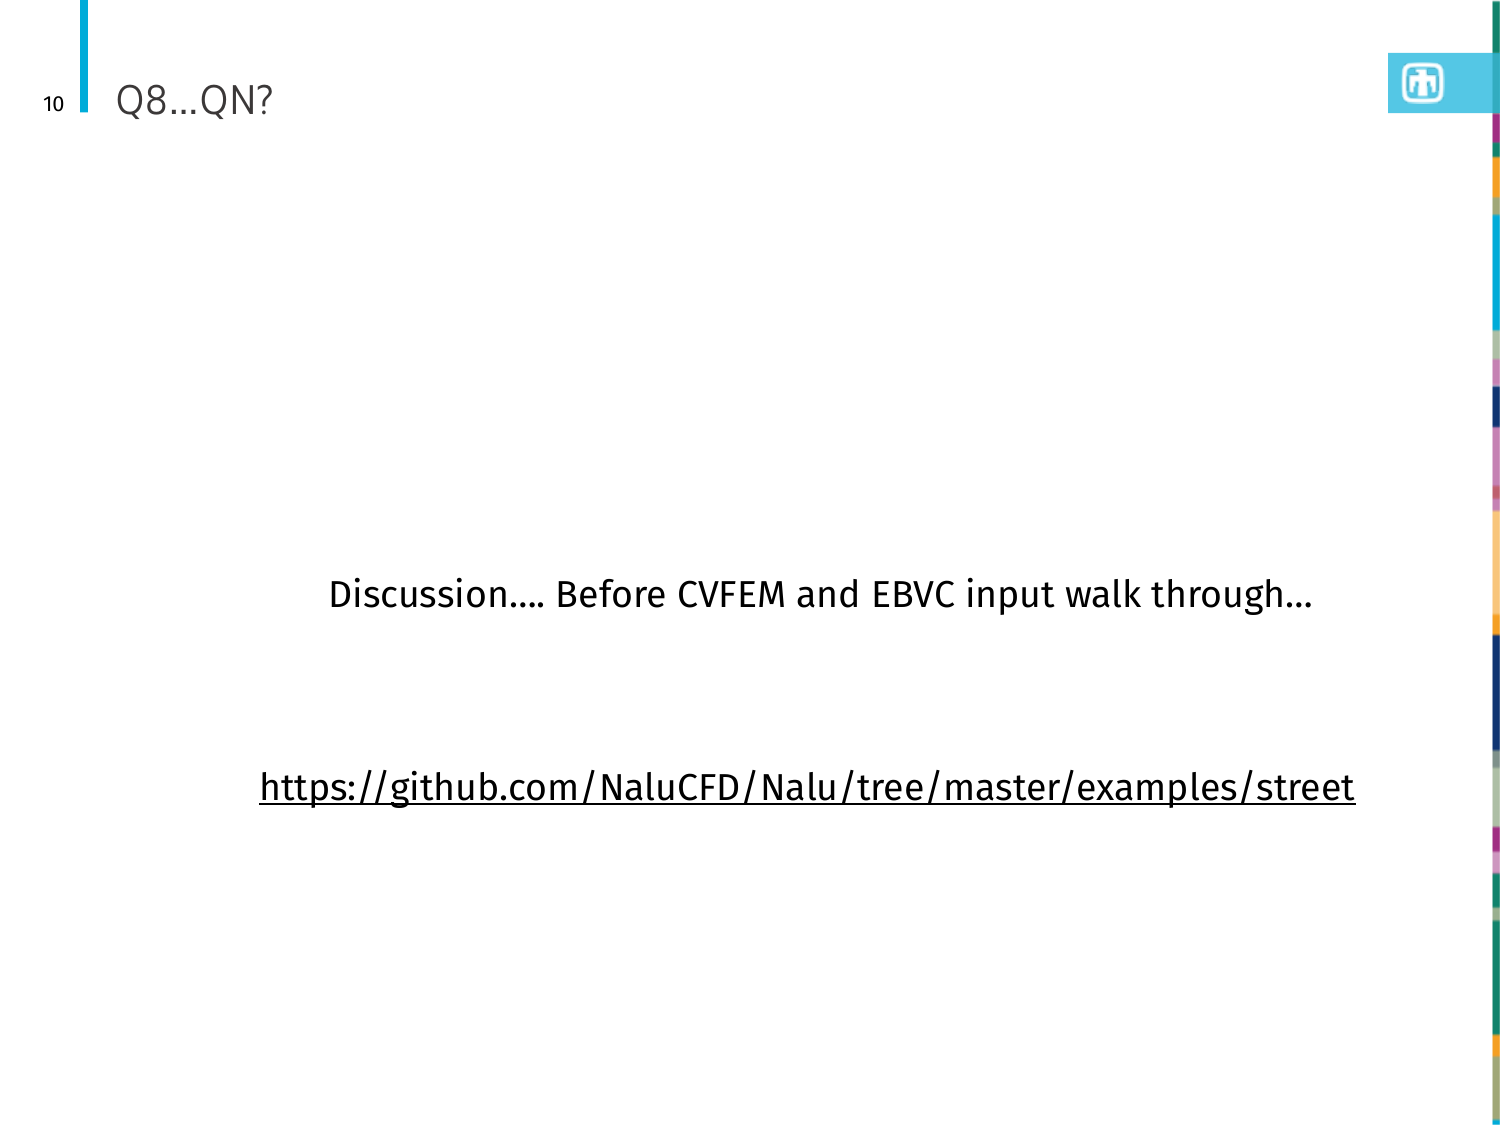

# Q8…QN?
10
Discussion…. Before CVFEM and EBVC input walk through…
https://github.com/NaluCFD/Nalu/tree/master/examples/street